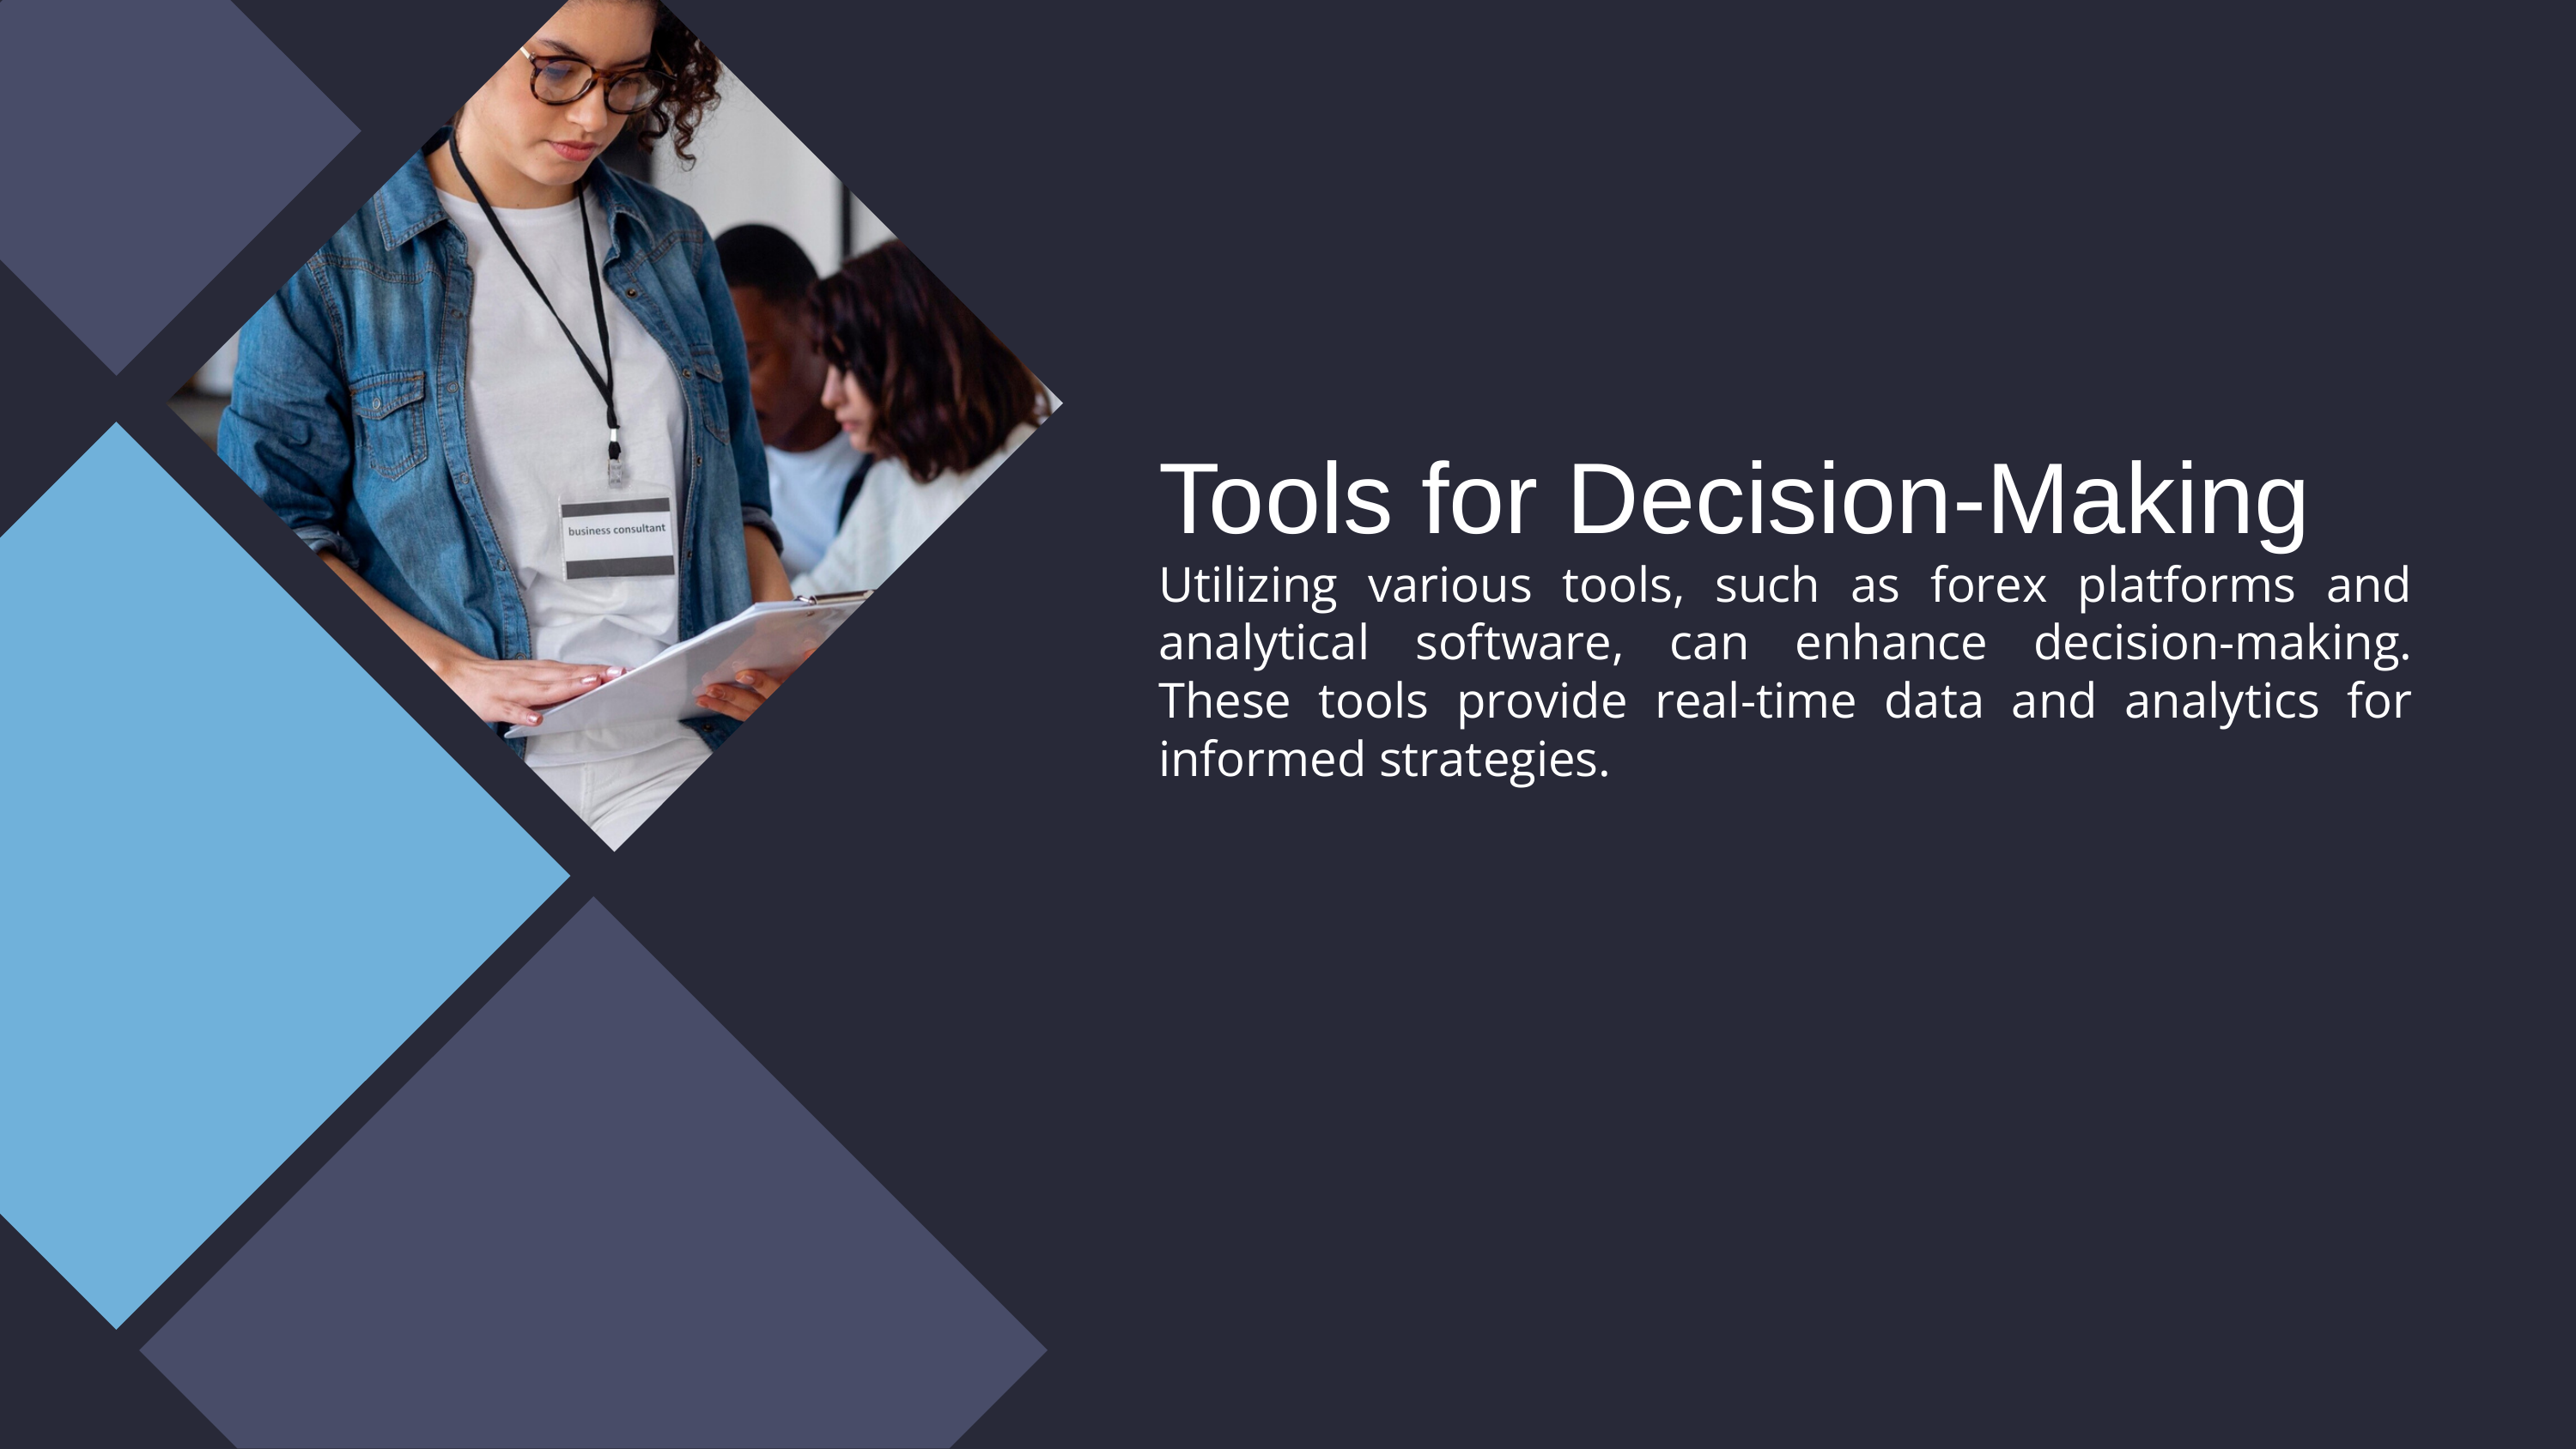

Tools for Decision-Making
Utilizing various tools, such as forex platforms and analytical software, can enhance decision-making. These tools provide real-time data and analytics for informed strategies.